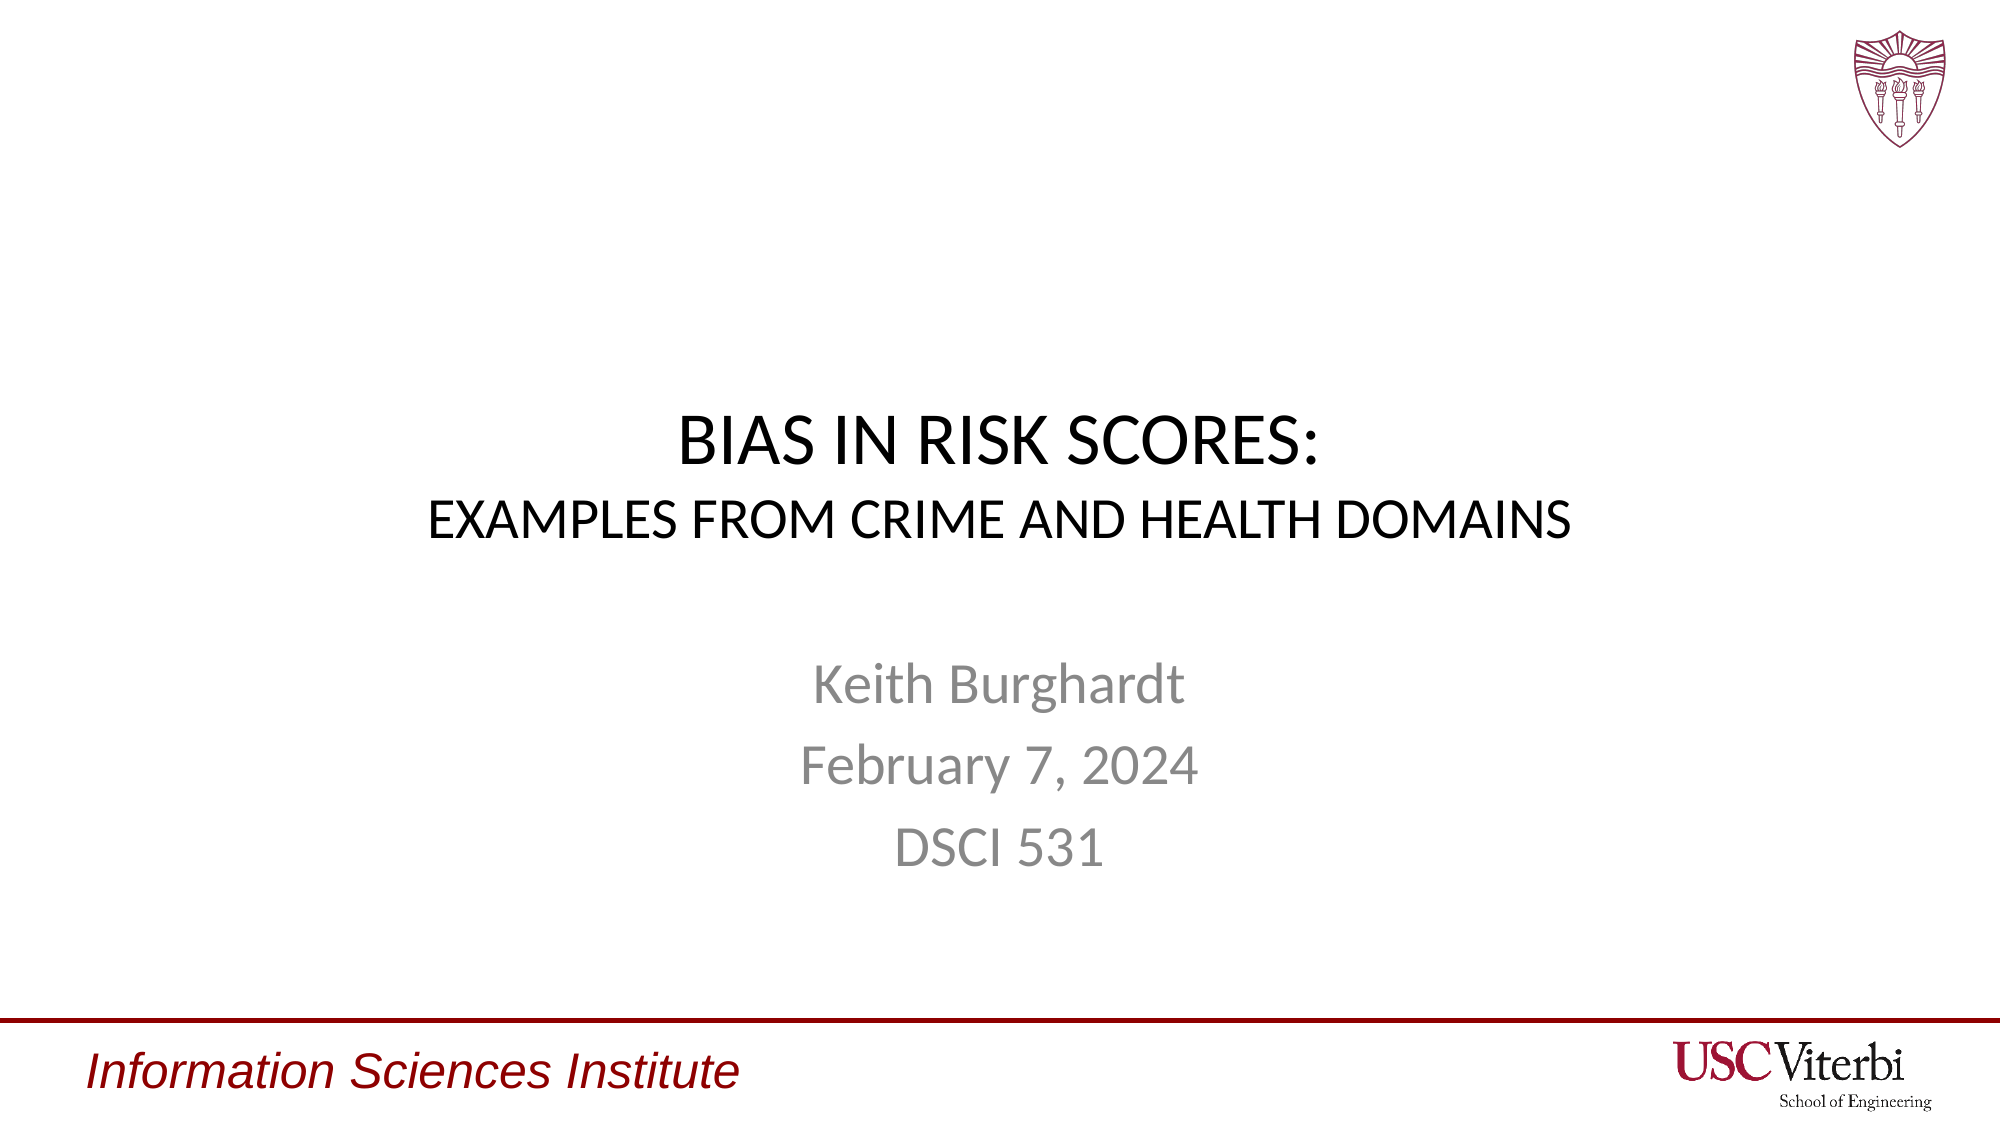

# BIAS IN RISK SCORES: EXAMPLES FROM CRIME AND HEALTH DOMAINS
Keith Burghardt
February 7, 2024
DSCI 531